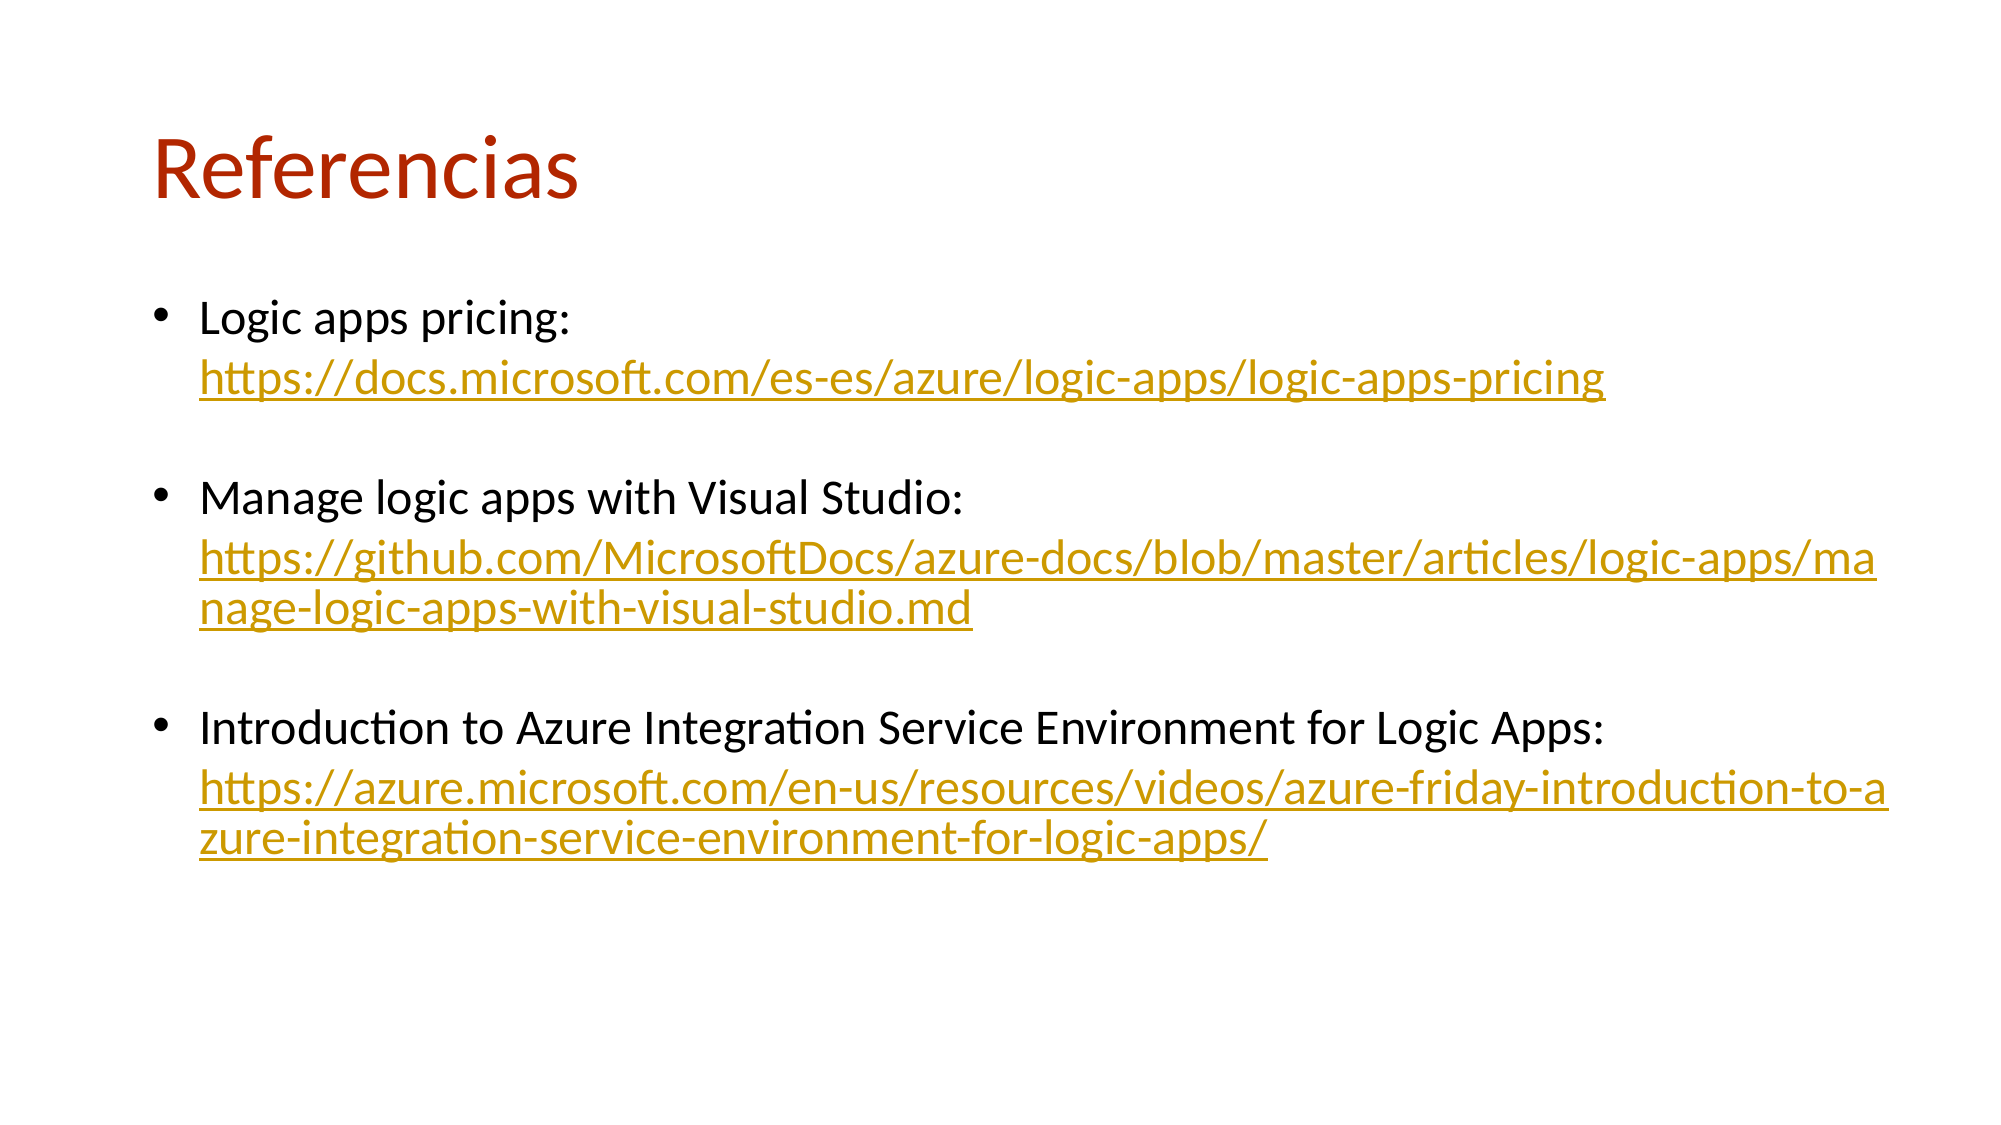

# Referencias
Logic apps pricing: https://docs.microsoft.com/es-es/azure/logic-apps/logic-apps-pricing

Manage logic apps with Visual Studio: https://github.com/MicrosoftDocs/azure-docs/blob/master/articles/logic-apps/manage-logic-apps-with-visual-studio.md

Introduction to Azure Integration Service Environment for Logic Apps: https://azure.microsoft.com/en-us/resources/videos/azure-friday-introduction-to-azure-integration-service-environment-for-logic-apps/